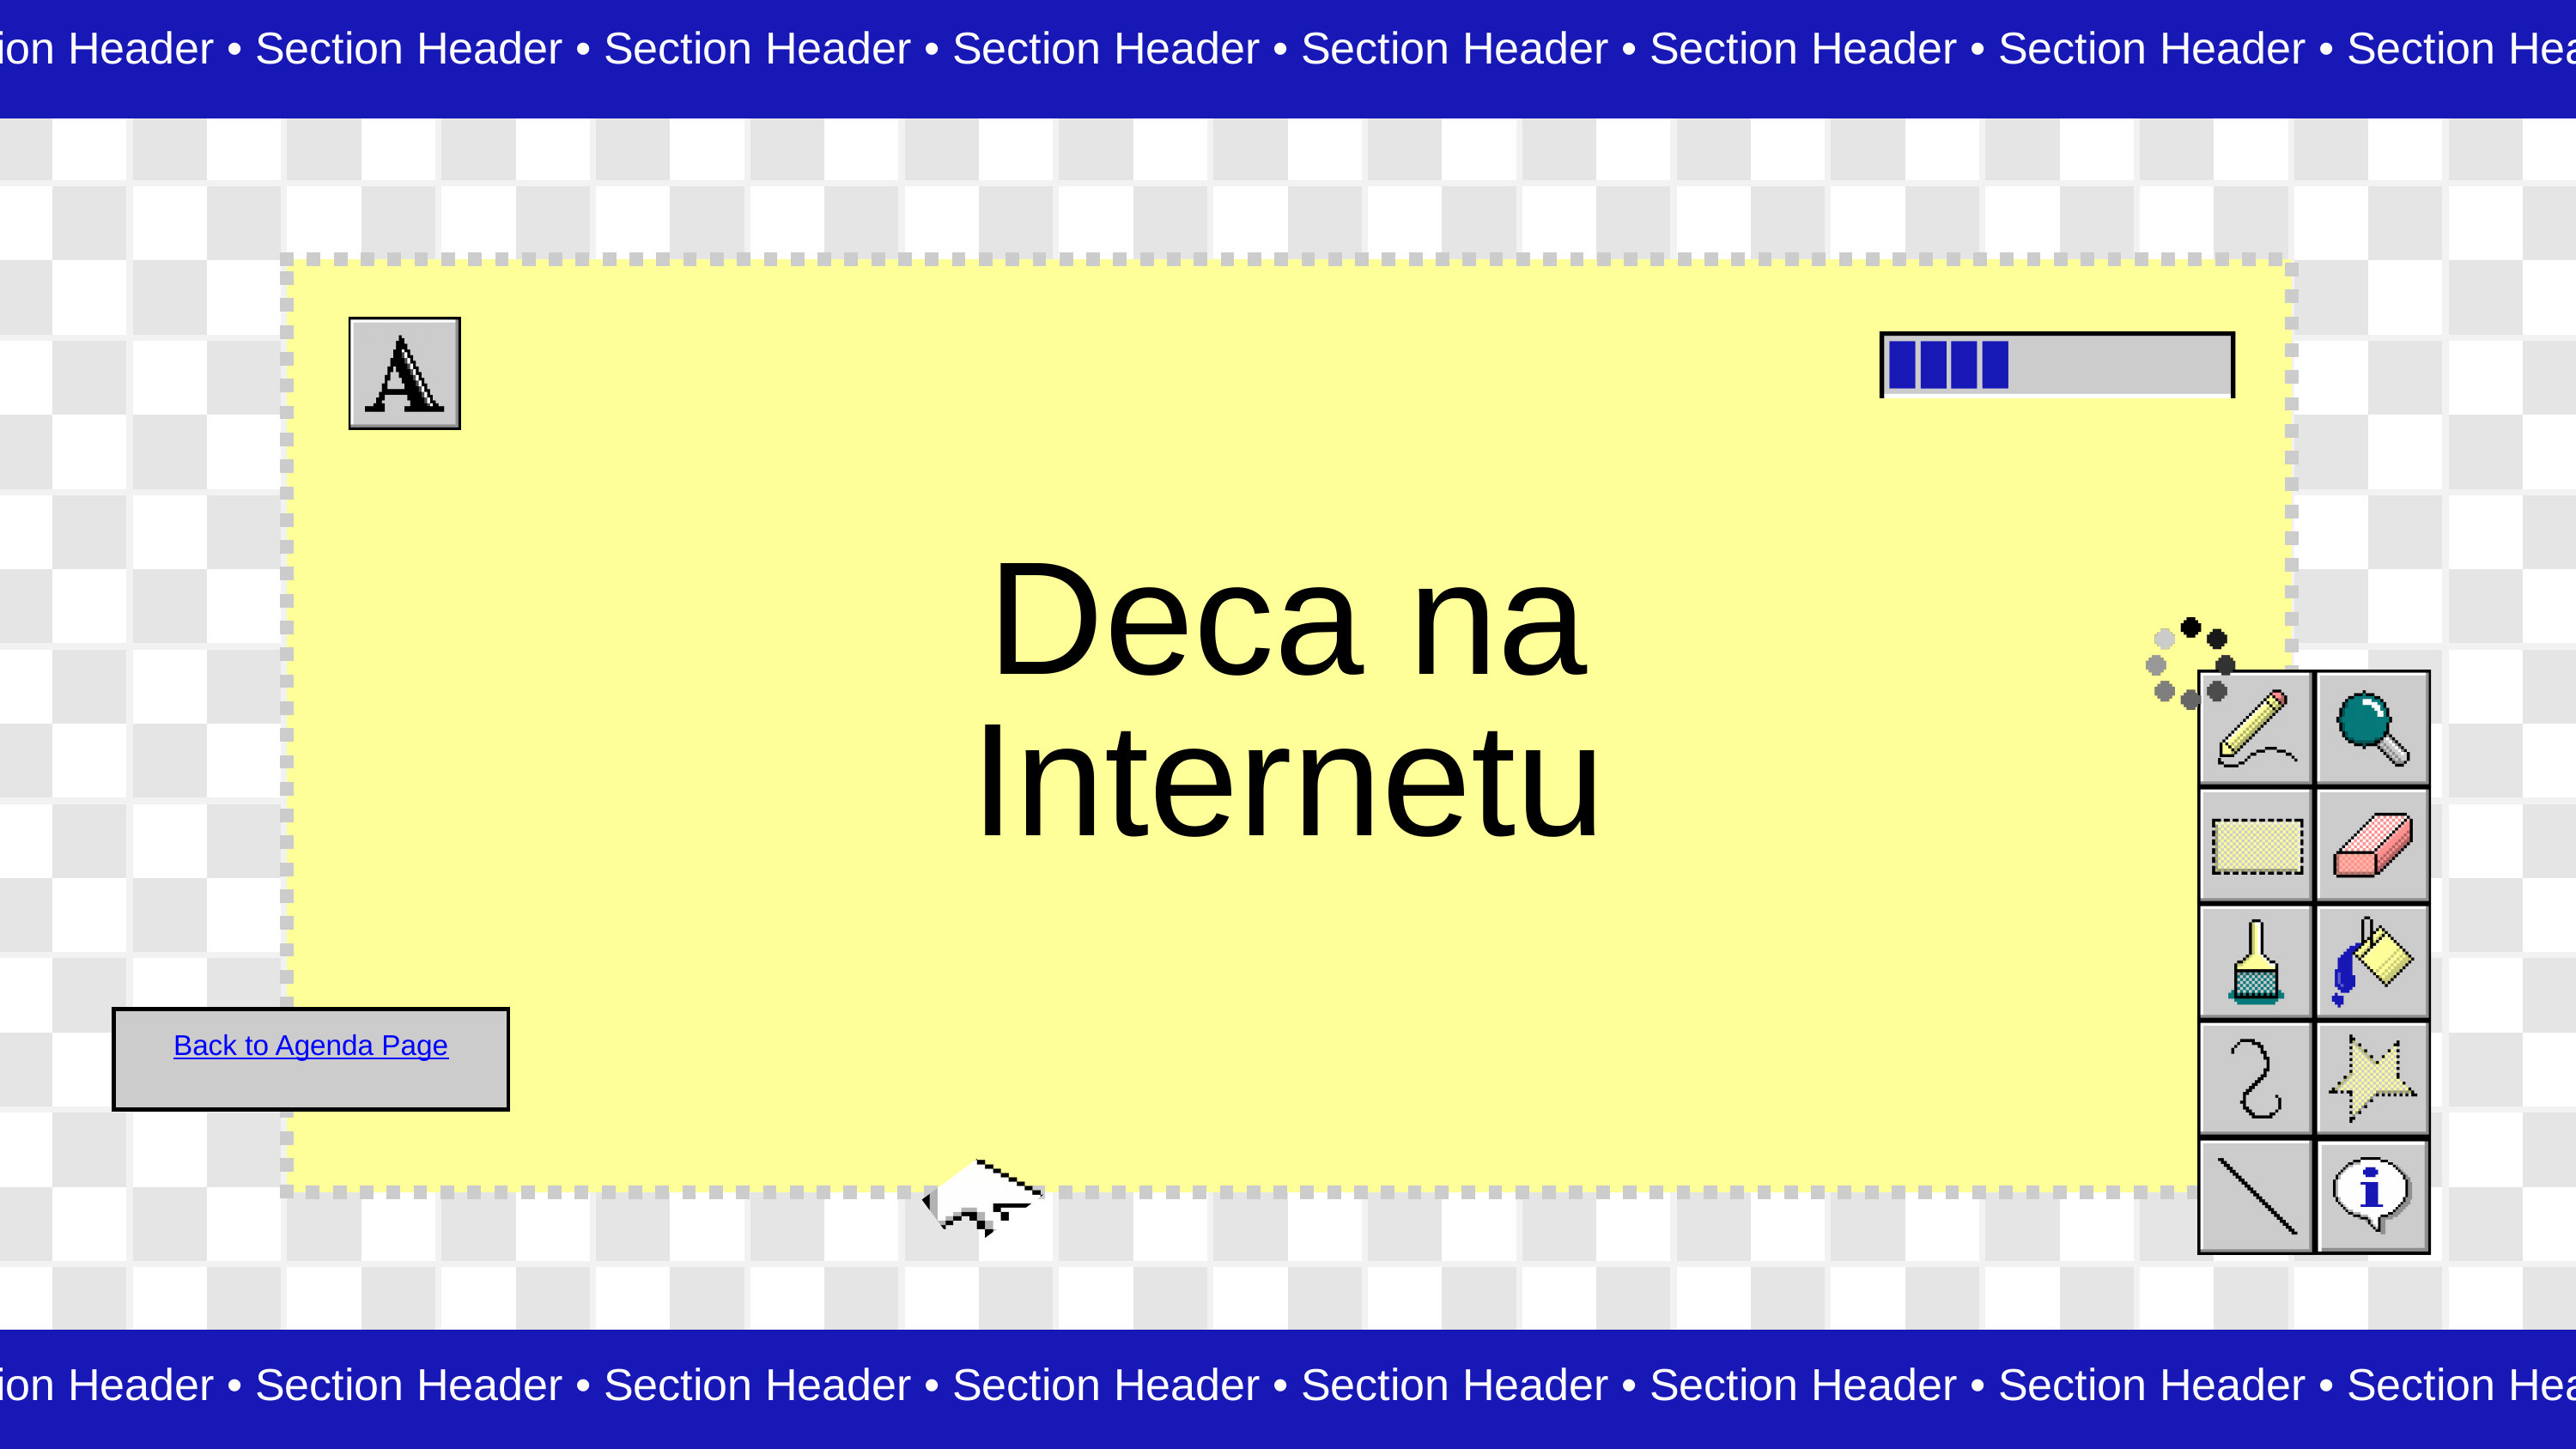

Section Header • Section Header • Section Header • Section Header • Section Header • Section Header • Section Header • Section Header

Deca na Internetu

Back to Agenda Page

Section Header • Section Header • Section Header • Section Header • Section Header • Section Header • Section Header • Section Header